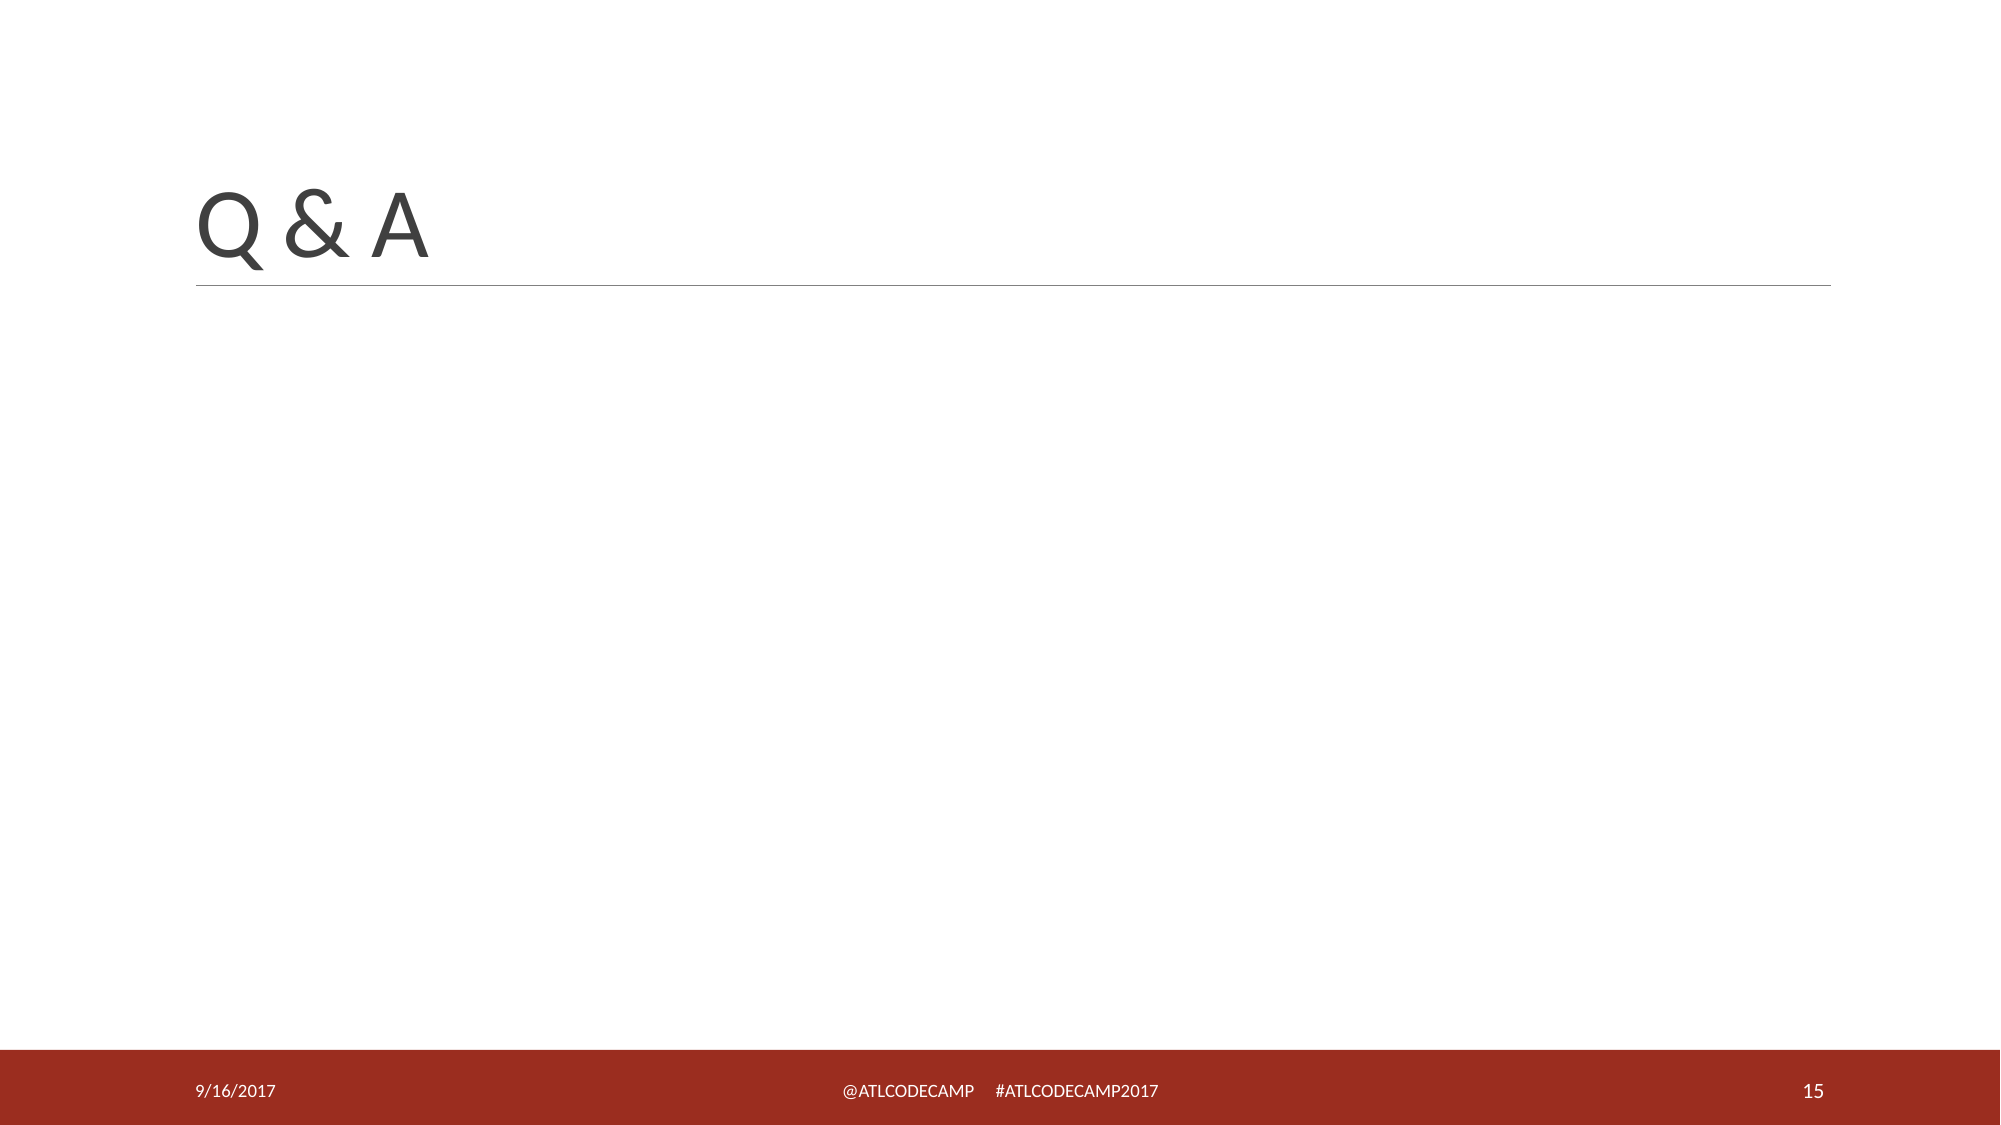

# Q & A
9/16/2017
@ATLCODECAMP     #AtlCodeCamp2017
15